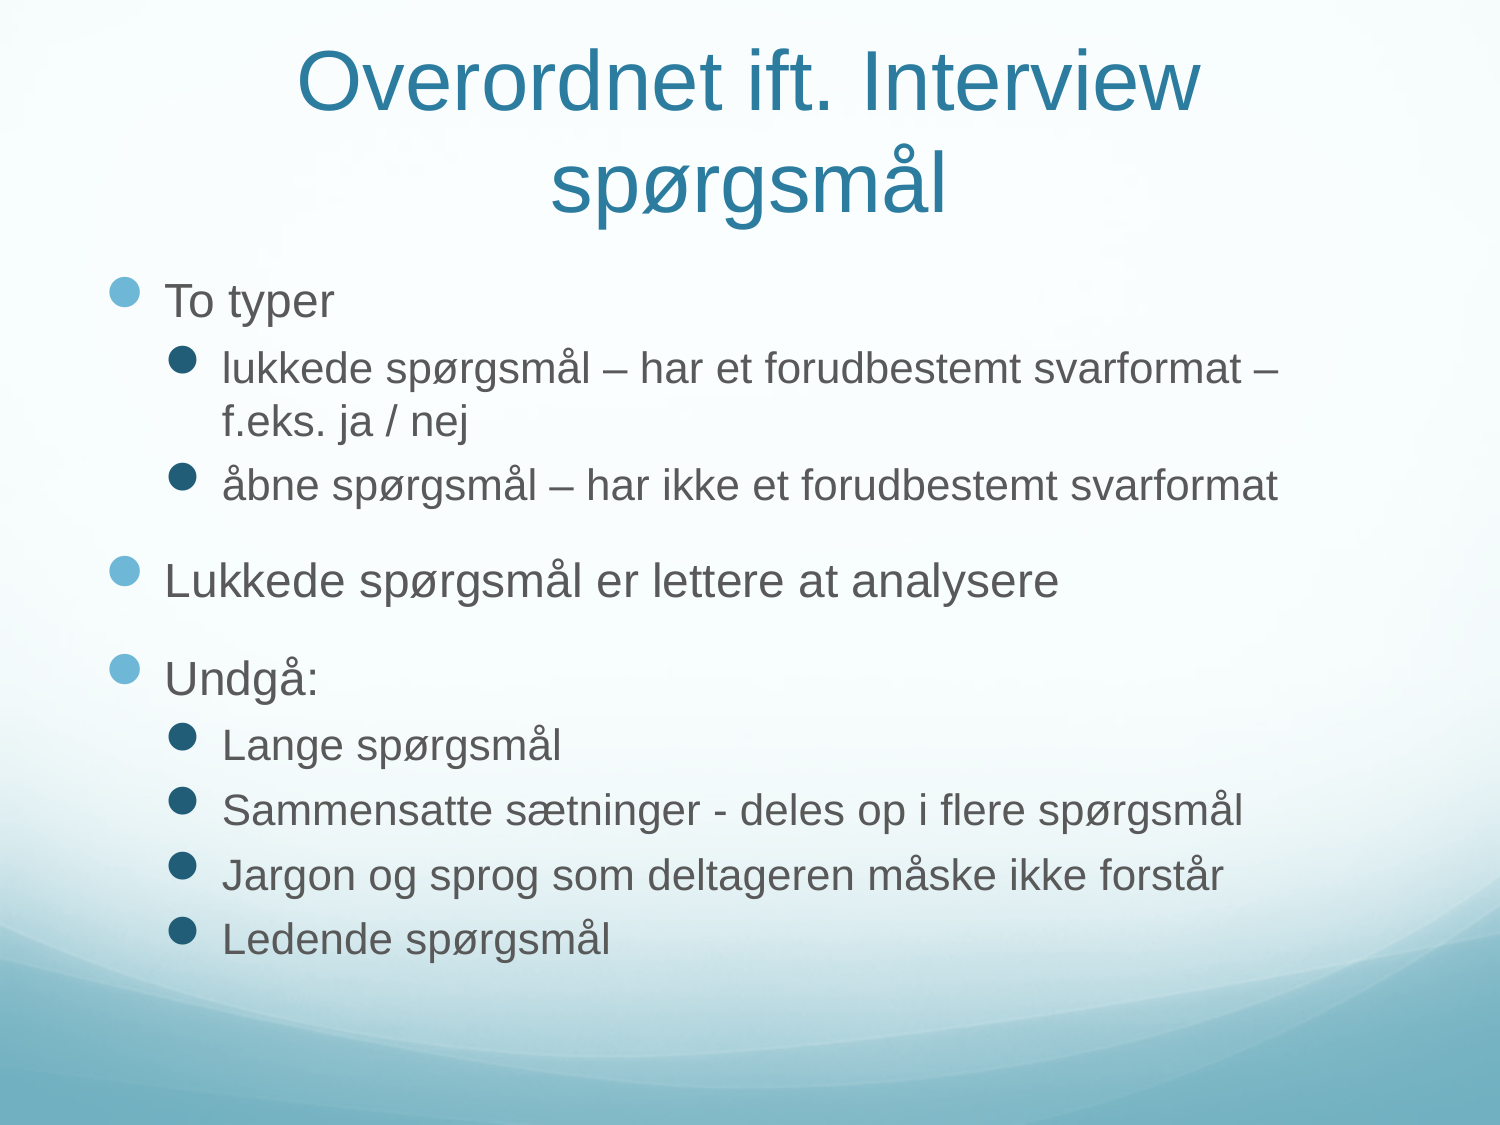

# Overordnet ift. Interview spørgsmål
To typer
lukkede spørgsmål – har et forudbestemt svarformat – f.eks. ja / nej
åbne spørgsmål – har ikke et forudbestemt svarformat
Lukkede spørgsmål er lettere at analysere
Undgå:
Lange spørgsmål
Sammensatte sætninger - deles op i flere spørgsmål
Jargon og sprog som deltageren måske ikke forstår
Ledende spørgsmål